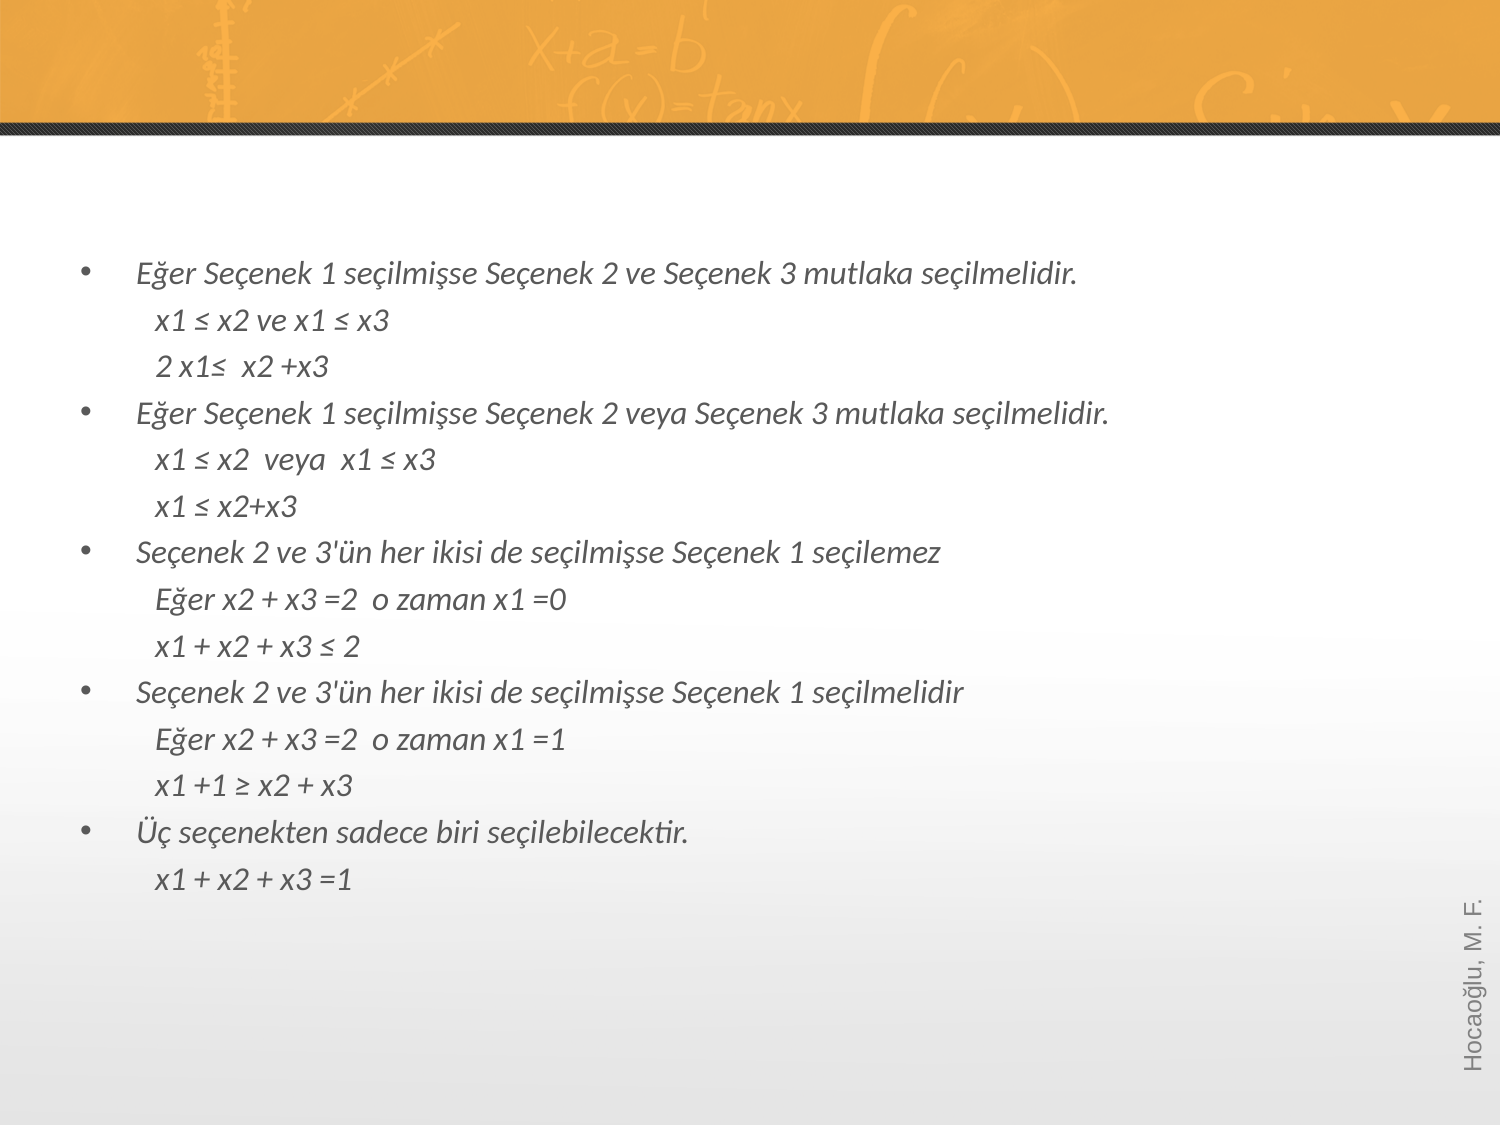

#
Eğer Seçenek 1 seçilmişse Seçenek 2 ve Seçenek 3 mutlaka seçilmelidir.
x1 ≤ x2 ve x1 ≤ x3
2 x1≤  x2 +x3
Eğer Seçenek 1 seçilmişse Seçenek 2 veya Seçenek 3 mutlaka seçilmelidir.
x1 ≤ x2  veya  x1 ≤ x3
x1 ≤ x2+x3
Seçenek 2 ve 3'ün her ikisi de seçilmişse Seçenek 1 seçilemez
Eğer x2 + x3 =2  o zaman x1 =0
x1 + x2 + x3 ≤ 2
Seçenek 2 ve 3'ün her ikisi de seçilmişse Seçenek 1 seçilmelidir
Eğer x2 + x3 =2  o zaman x1 =1
x1 +1 ≥ x2 + x3
Üç seçenekten sadece biri seçilebilecektir.
x1 + x2 + x3 =1